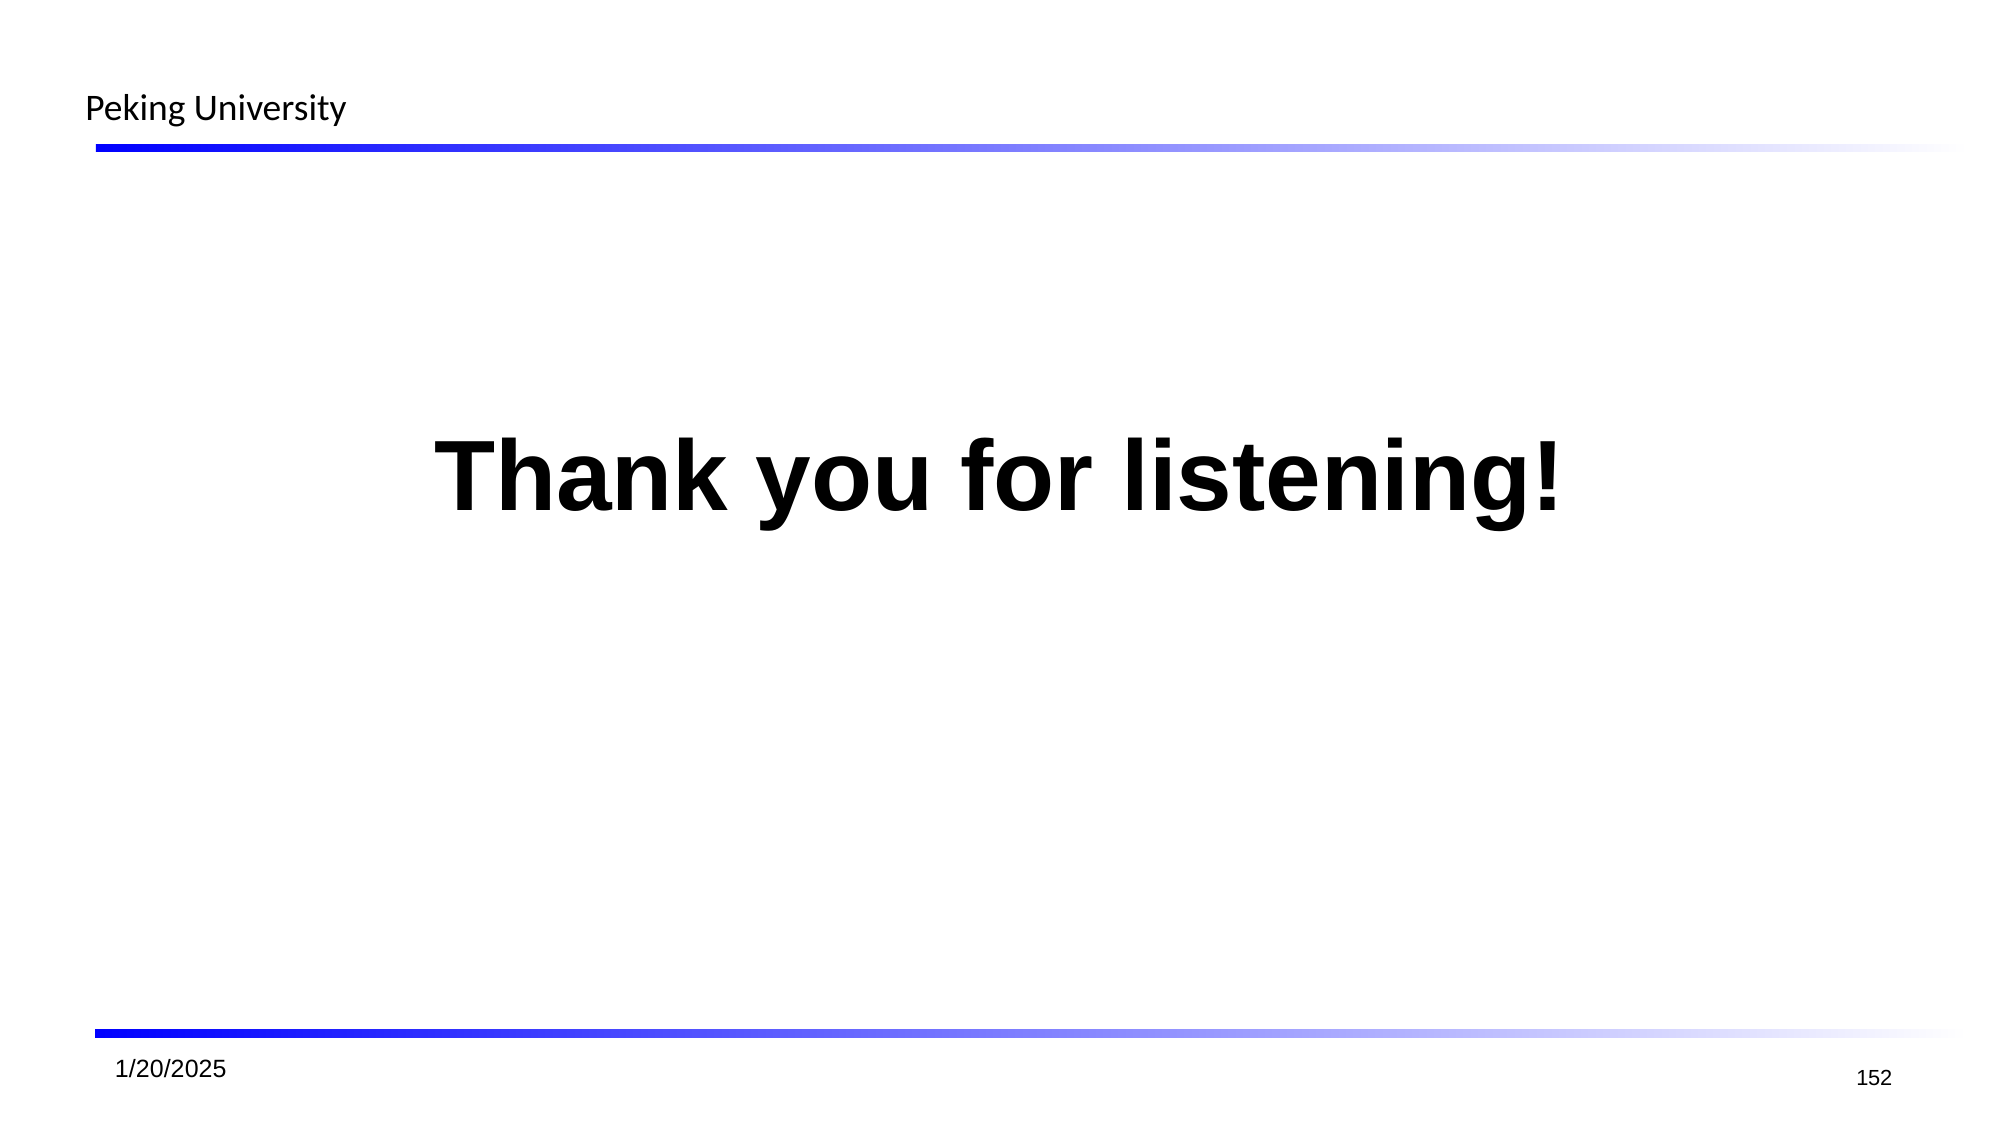

# Thank you for listening!

1/20/2025

152